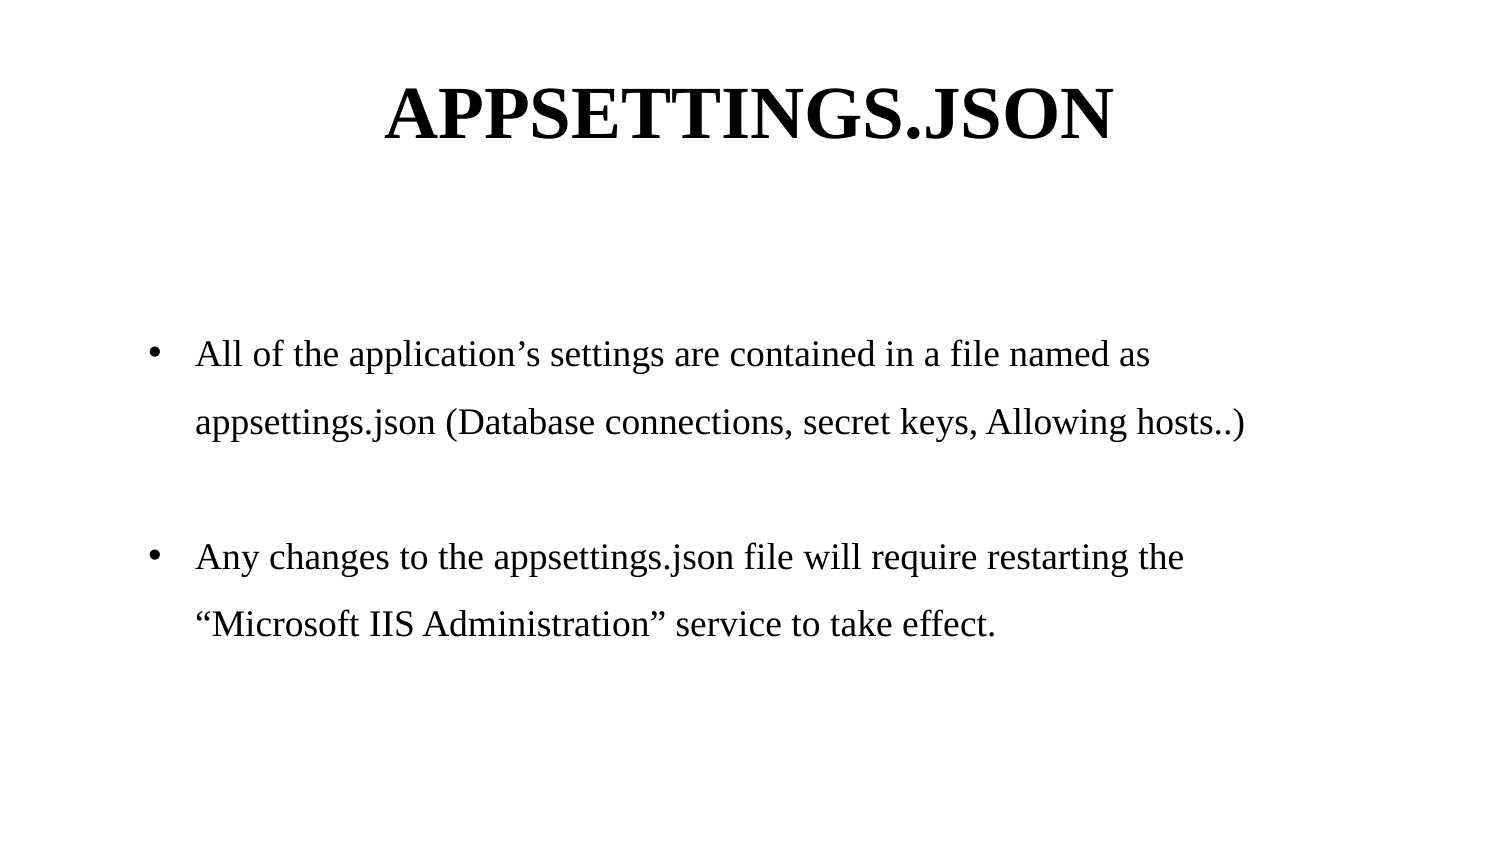

# APPSETTINGS.JSON
All of the application’s settings are contained in a file named as appsettings.json (Database connections, secret keys, Allowing hosts..)

Any changes to the appsettings.json file will require restarting the “Microsoft IIS Administration” service to take effect.